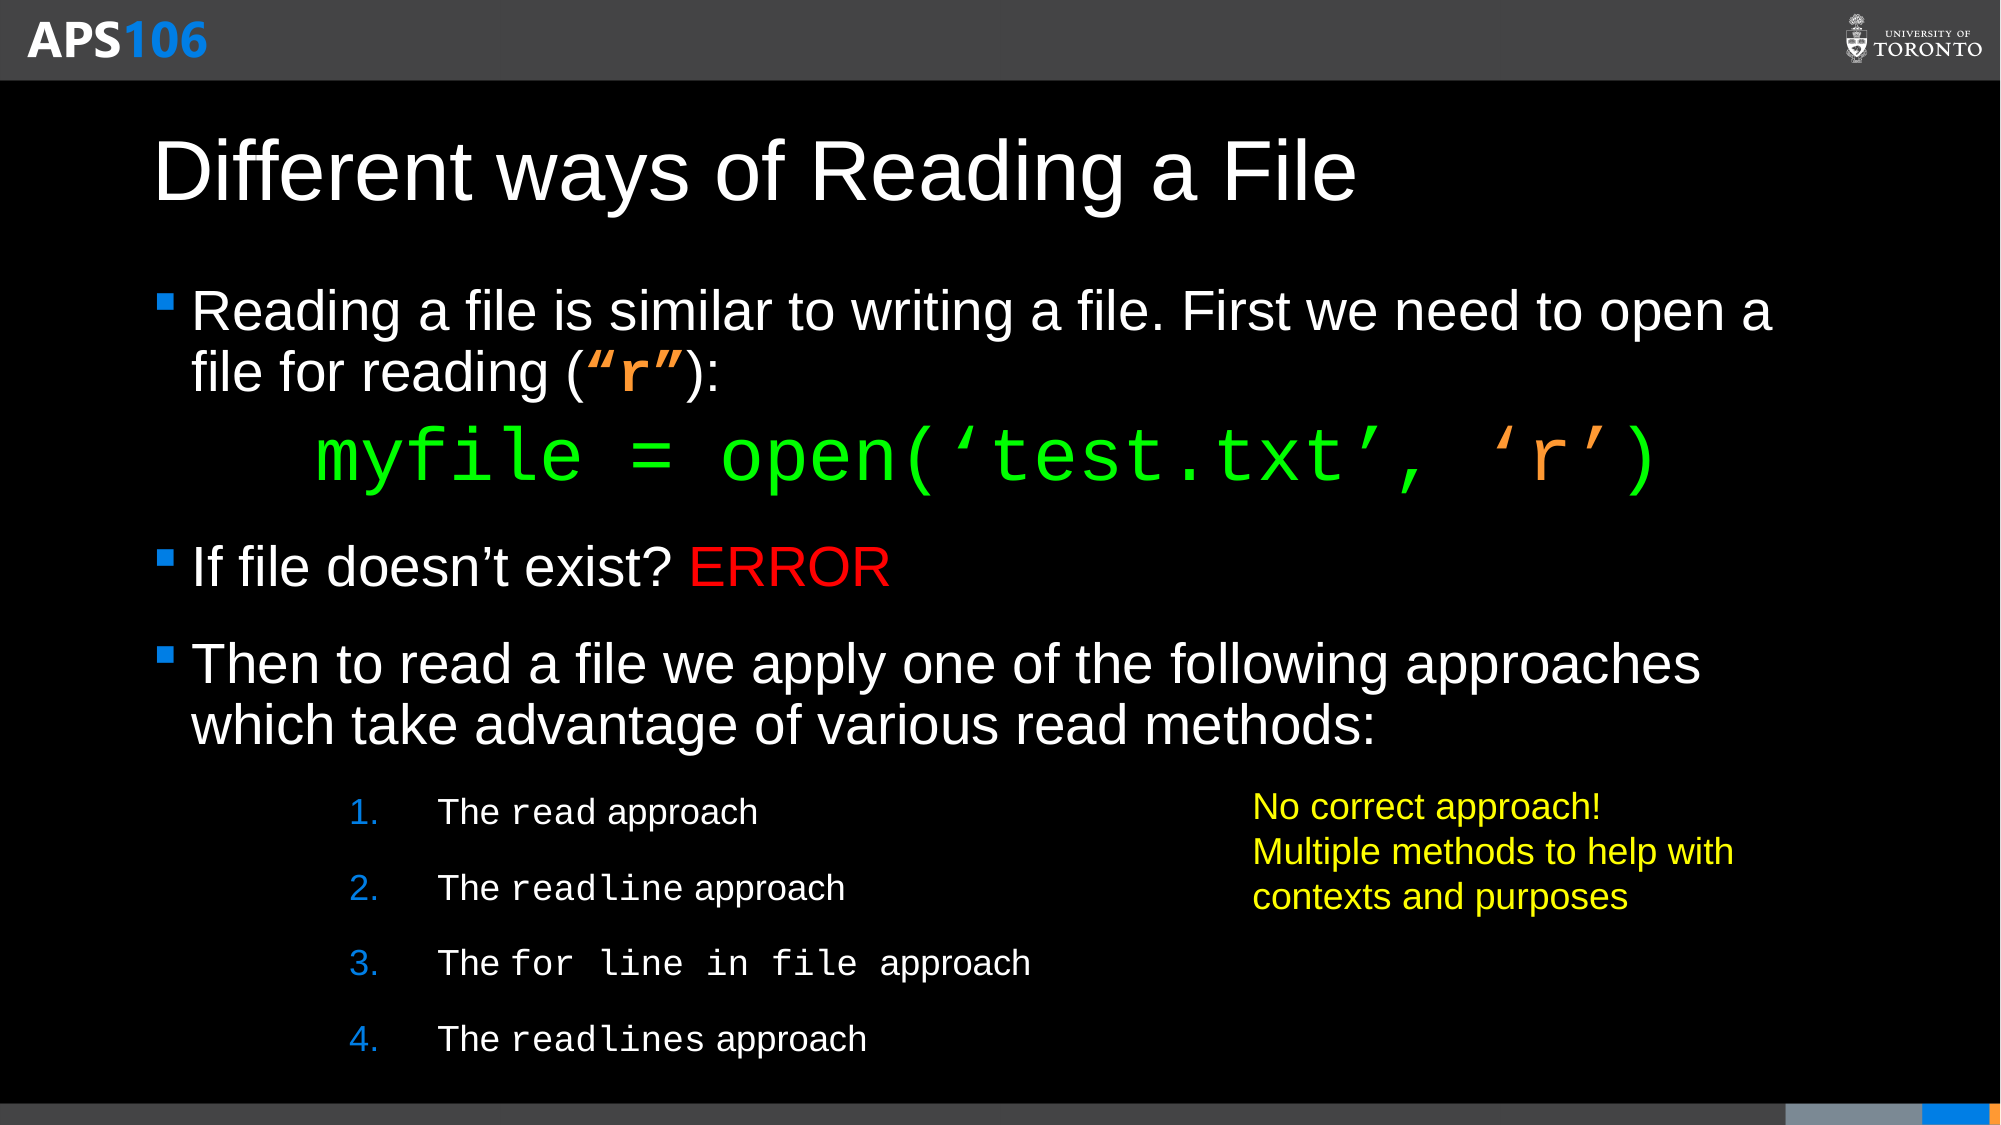

# Different ways of Reading a File
Reading a file is similar to writing a file. First we need to open a file for reading (“r”):

If file doesn’t exist? ERROR
Then to read a file we apply one of the following approaches which take advantage of various read methods:
The read approach
The readline approach
The for line in file approach
The readlines approach

myfile = open(‘test.txt’, ‘r’)
No correct approach!
Multiple methods to help with contexts and purposes